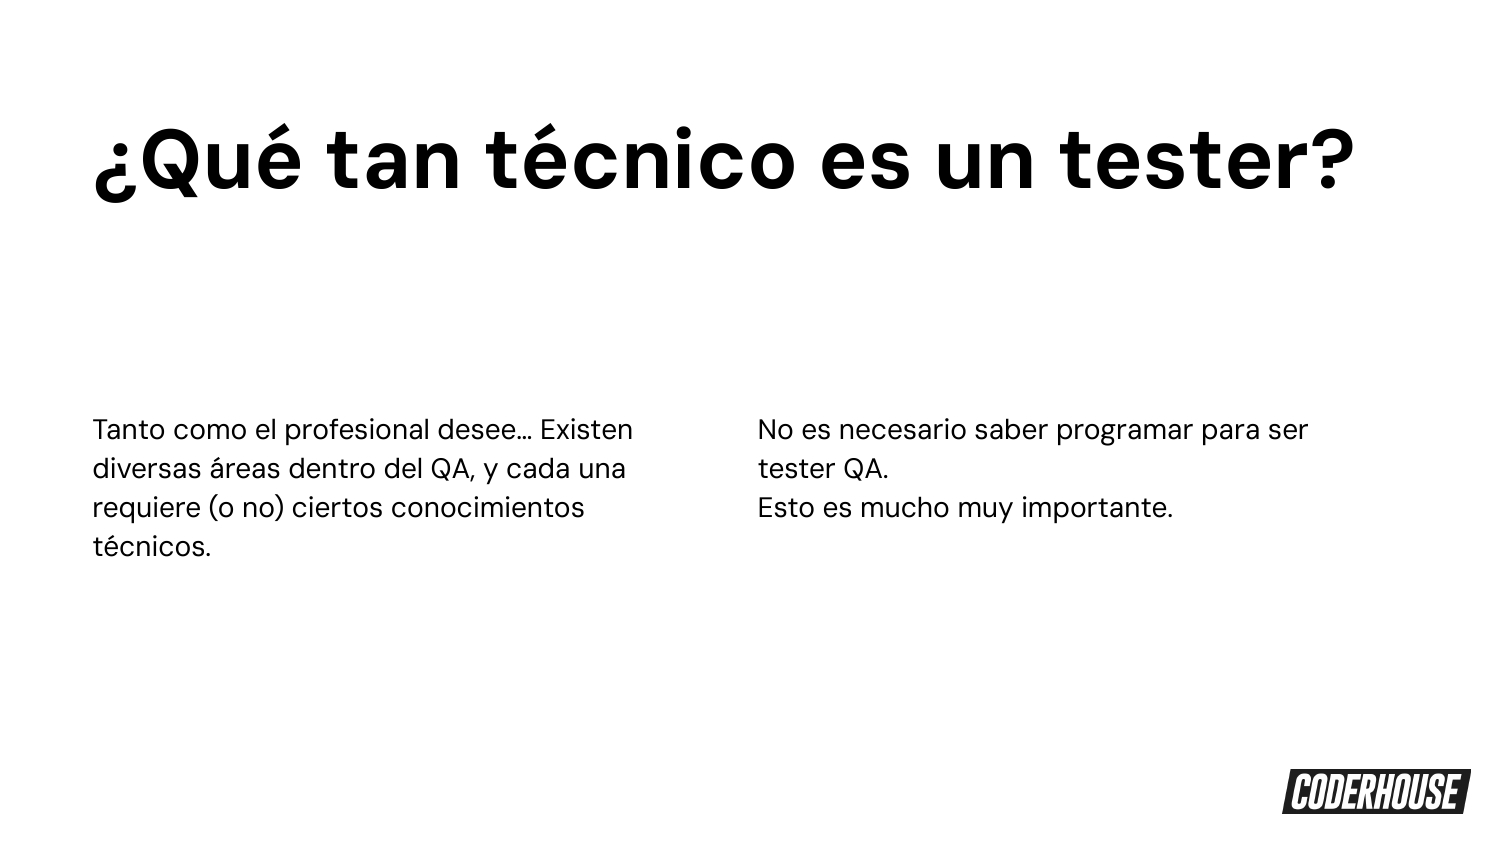

¿Qué tan técnico es un tester?
Tanto como el profesional desee… Existen diversas áreas dentro del QA, y cada una requiere (o no) ciertos conocimientos técnicos.
No es necesario saber programar para ser tester QA.
Esto es mucho muy importante.